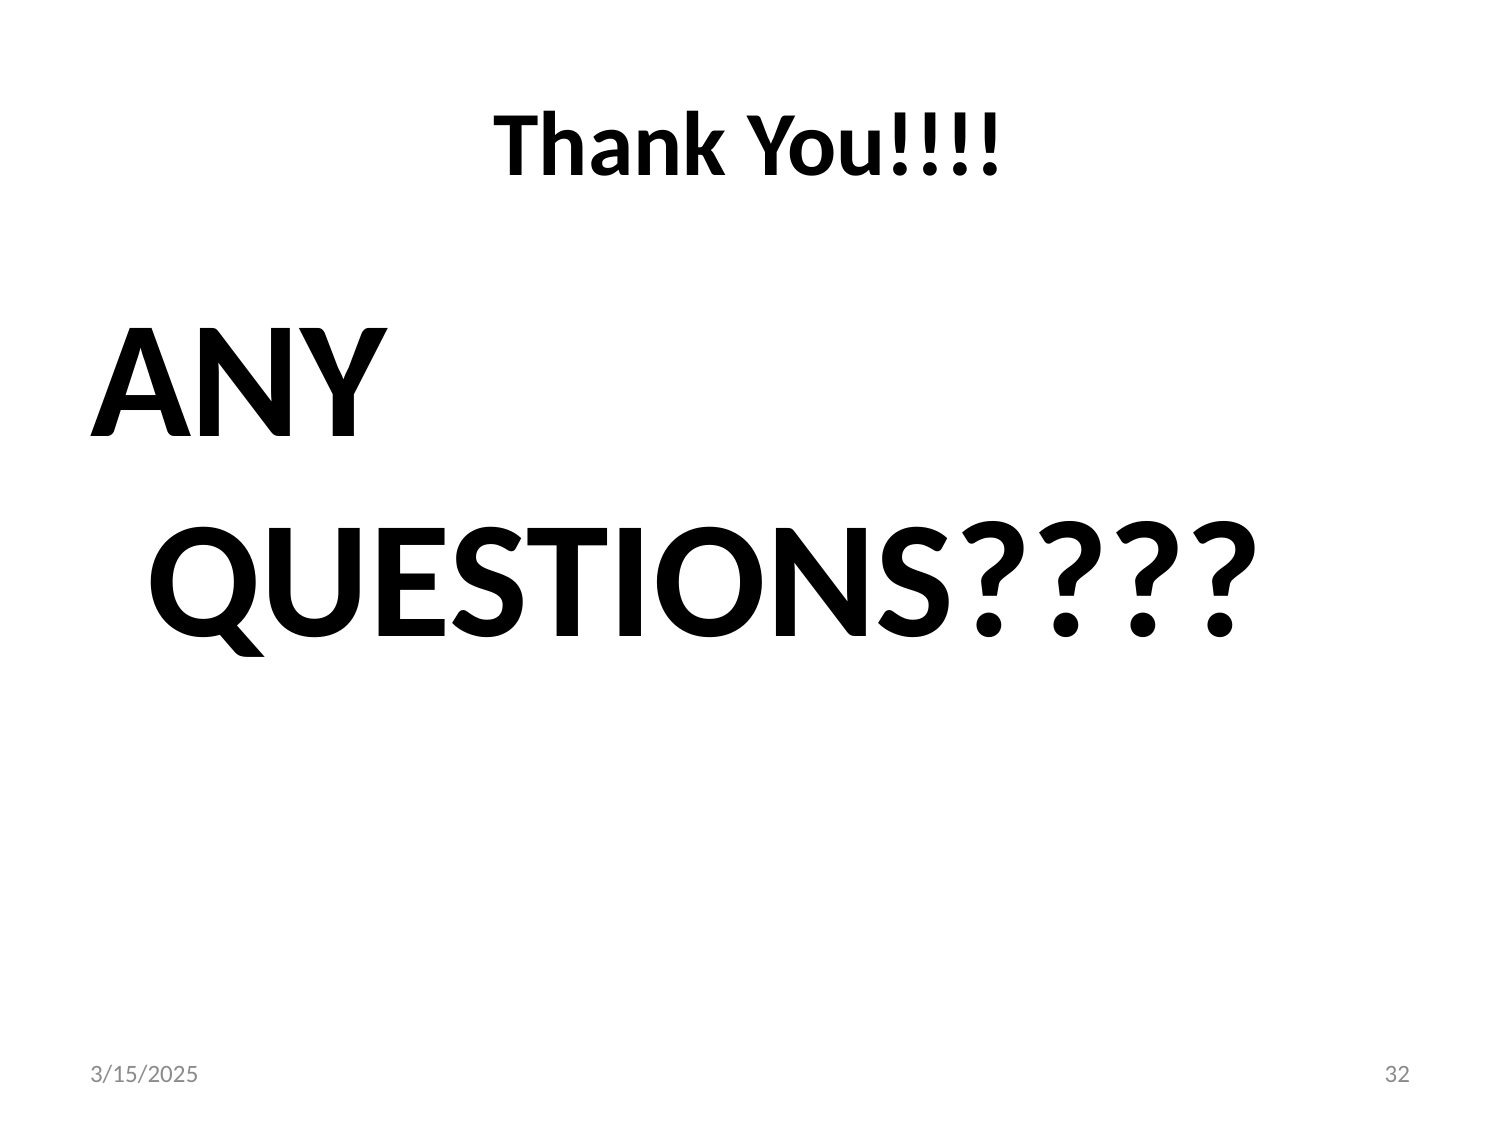

# Thank You!!!!
ANY            QUESTIONS????
3/15/2025
32